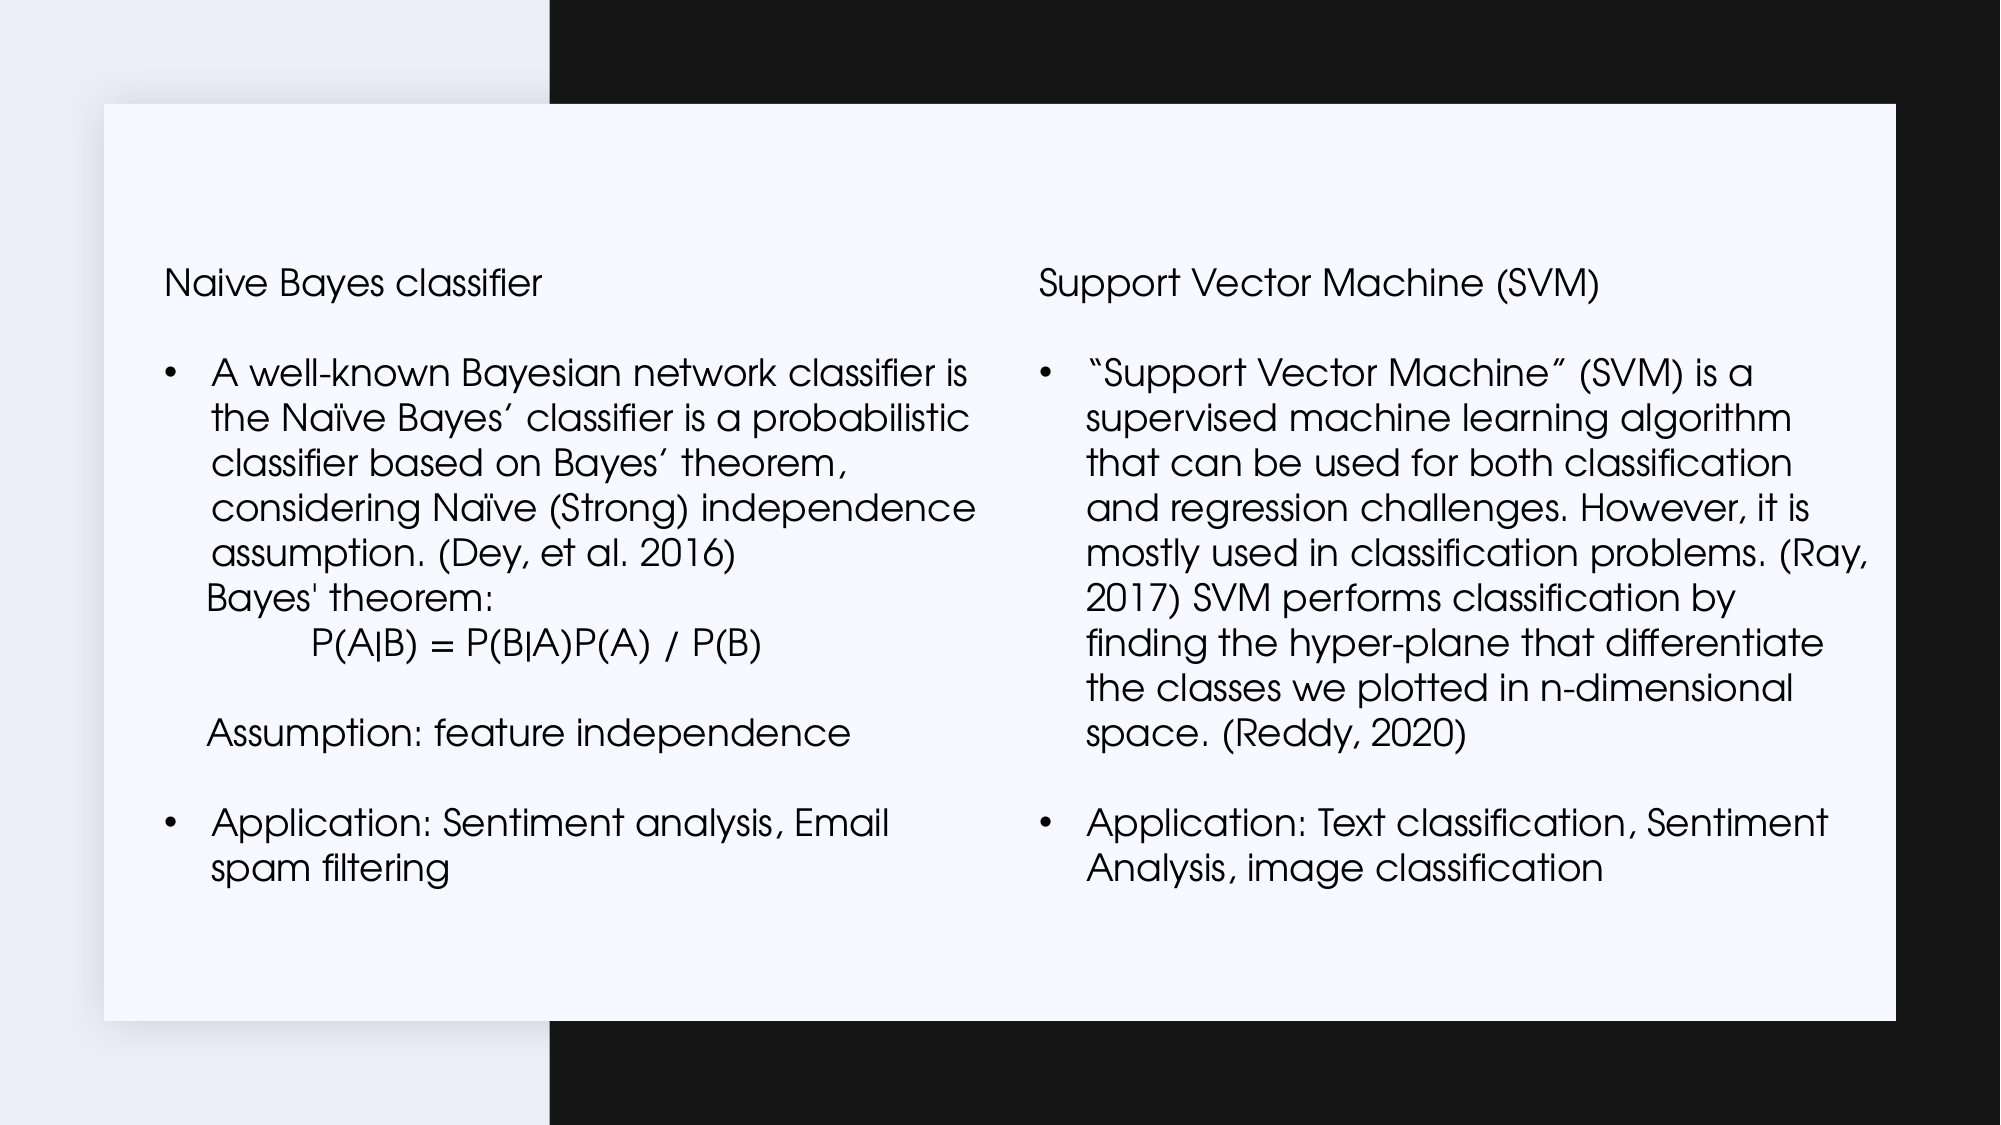

Naive Bayes classifier

A well-known Bayesian network classifier is the Naïve Bayes’ classifier is a probabilistic classifier based on Bayes’ theorem, considering Naïve (Strong) independence assumption. (Dey, et al. 2016)
    Bayes' theorem:
              P(A|B) = P(B|A)P(A) / P(B)

    Assumption: feature independence

Application: Sentiment analysis, Email spam filtering
Support Vector Machine (SVM)

“Support Vector Machine” (SVM) is a supervised machine learning algorithm that can be used for both classification and regression challenges. However, it is mostly used in classification problems. (Ray, 2017) SVM performs classification by finding the hyper-plane that differentiate the classes we plotted in n-dimensional space. (Reddy, 2020)

Application: Text classification, Sentiment Analysis, image classification